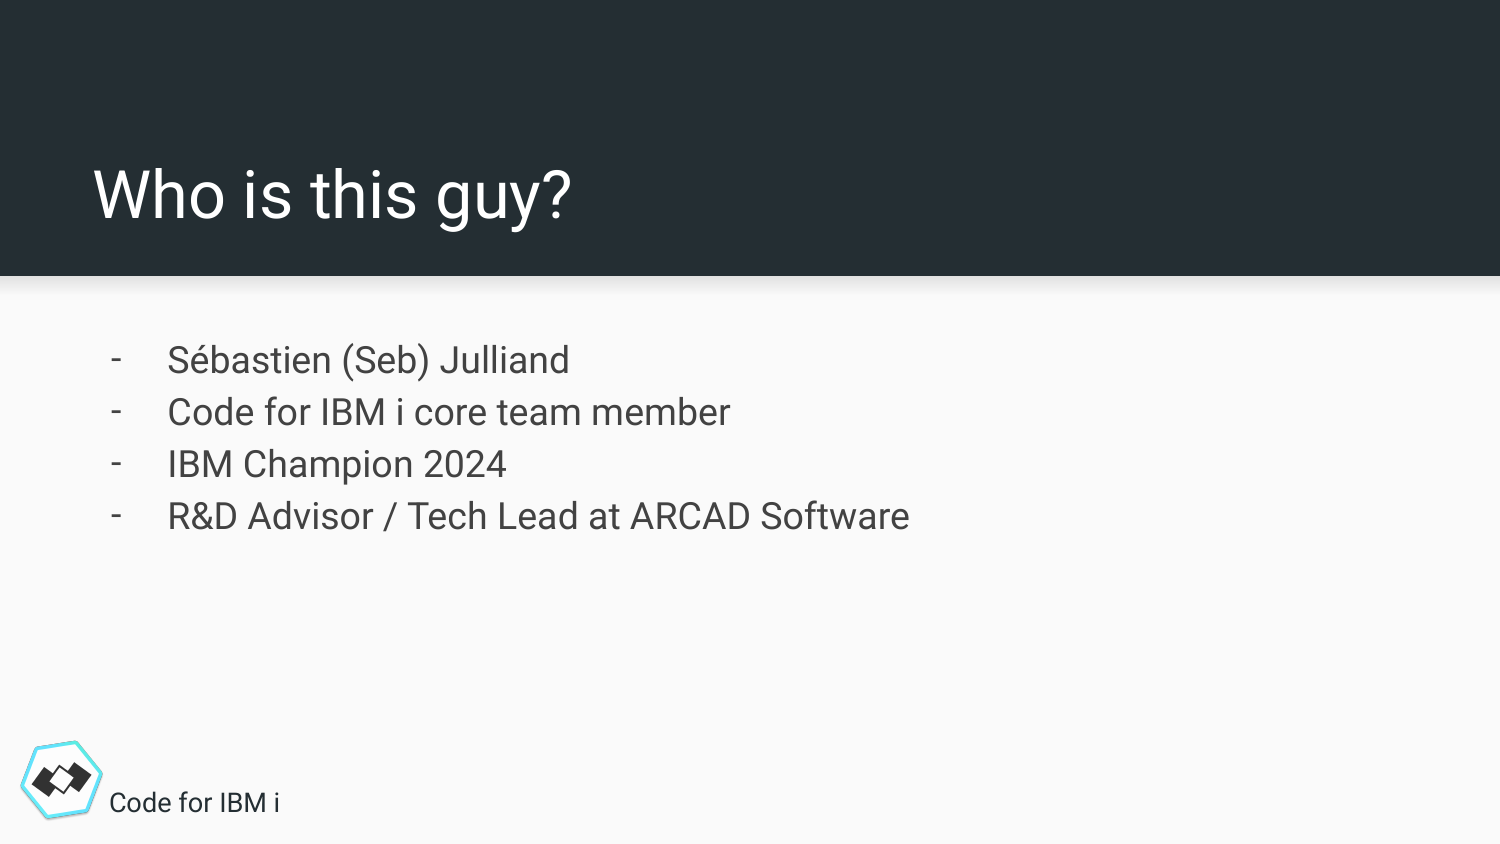

# Who is this guy?
Sébastien (Seb) Julliand
Code for IBM i core team member
IBM Champion 2024
R&D Advisor / Tech Lead at ARCAD Software